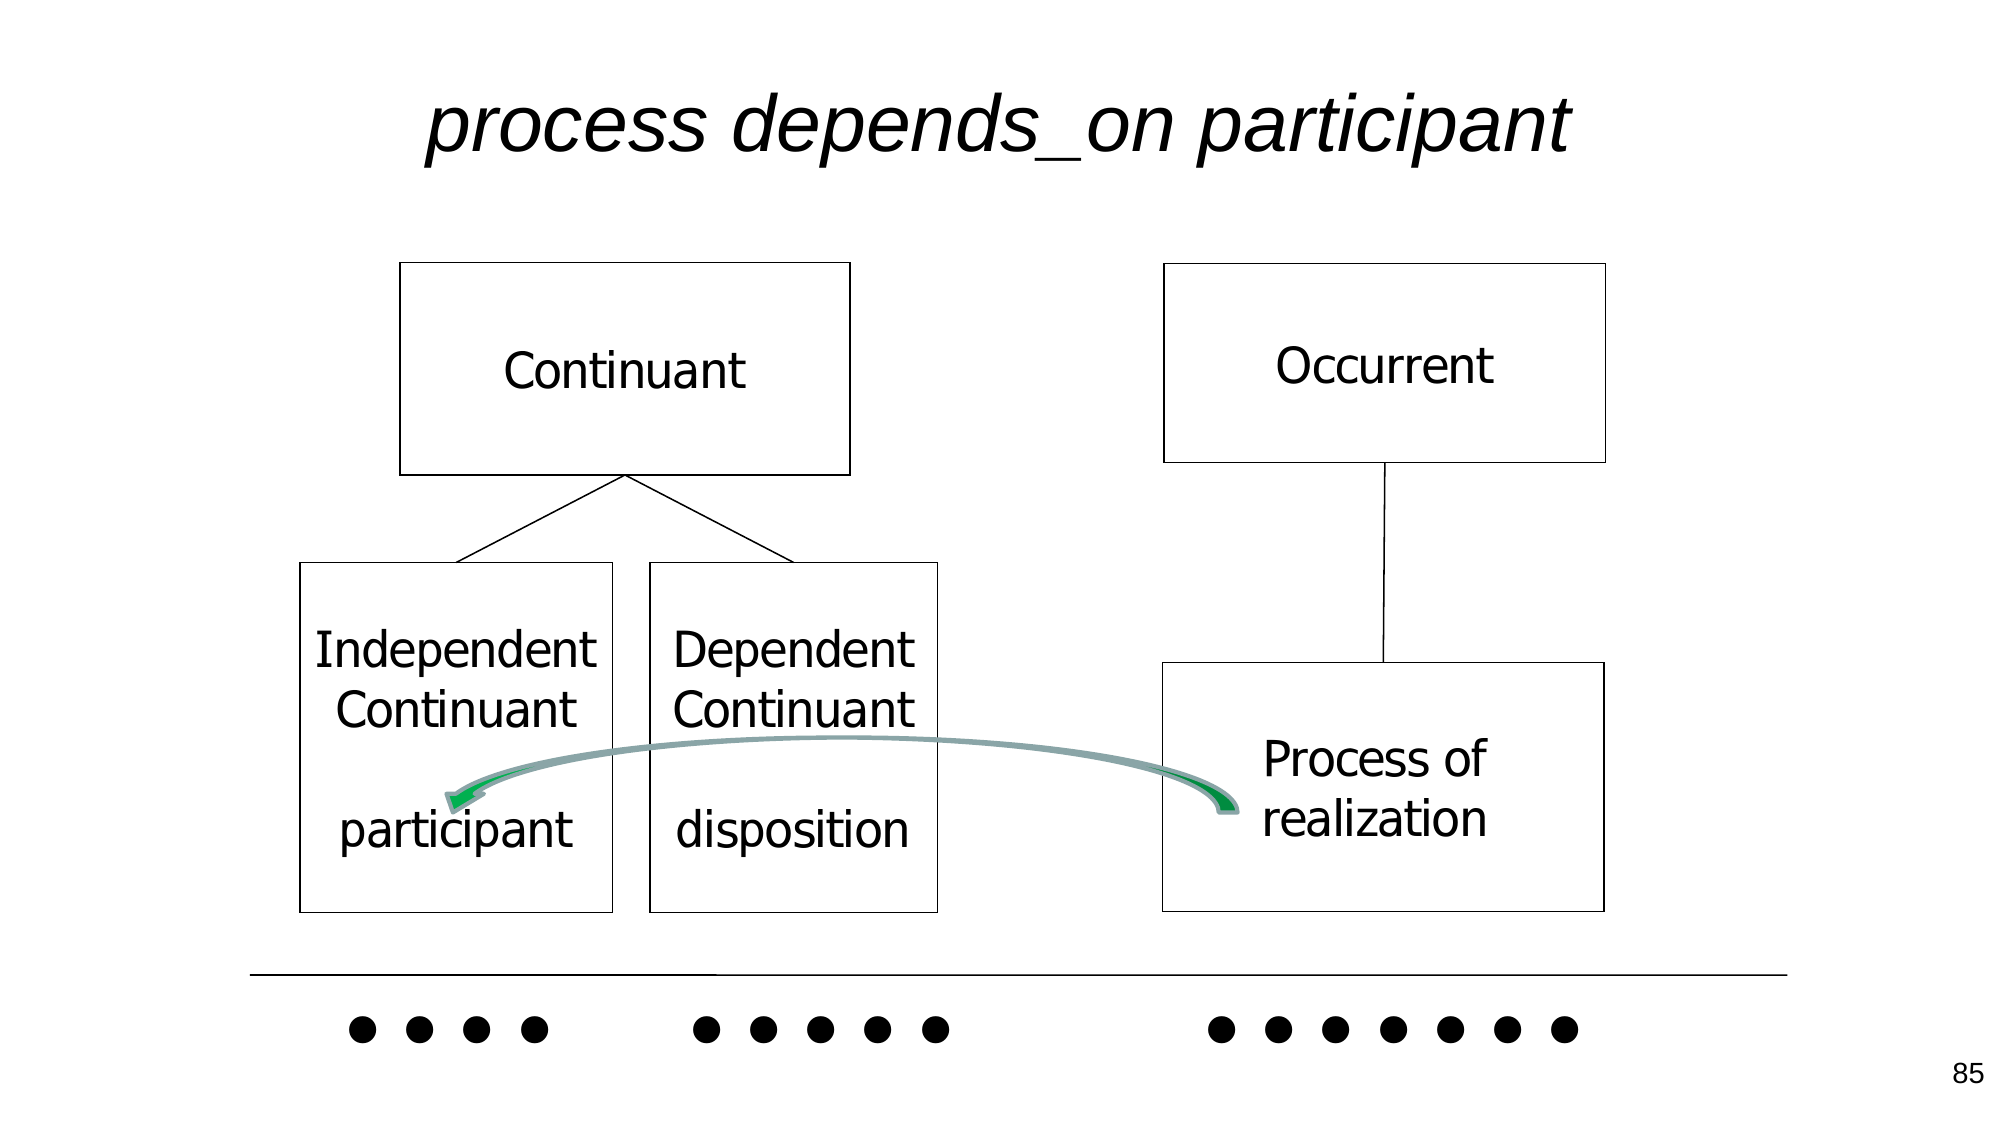

# process depends_on participant
Continuant
Occurrent
Independent
Continuant

participant
Dependent
Continuant

disposition
Process of
realization

 ....  .....    .......

85